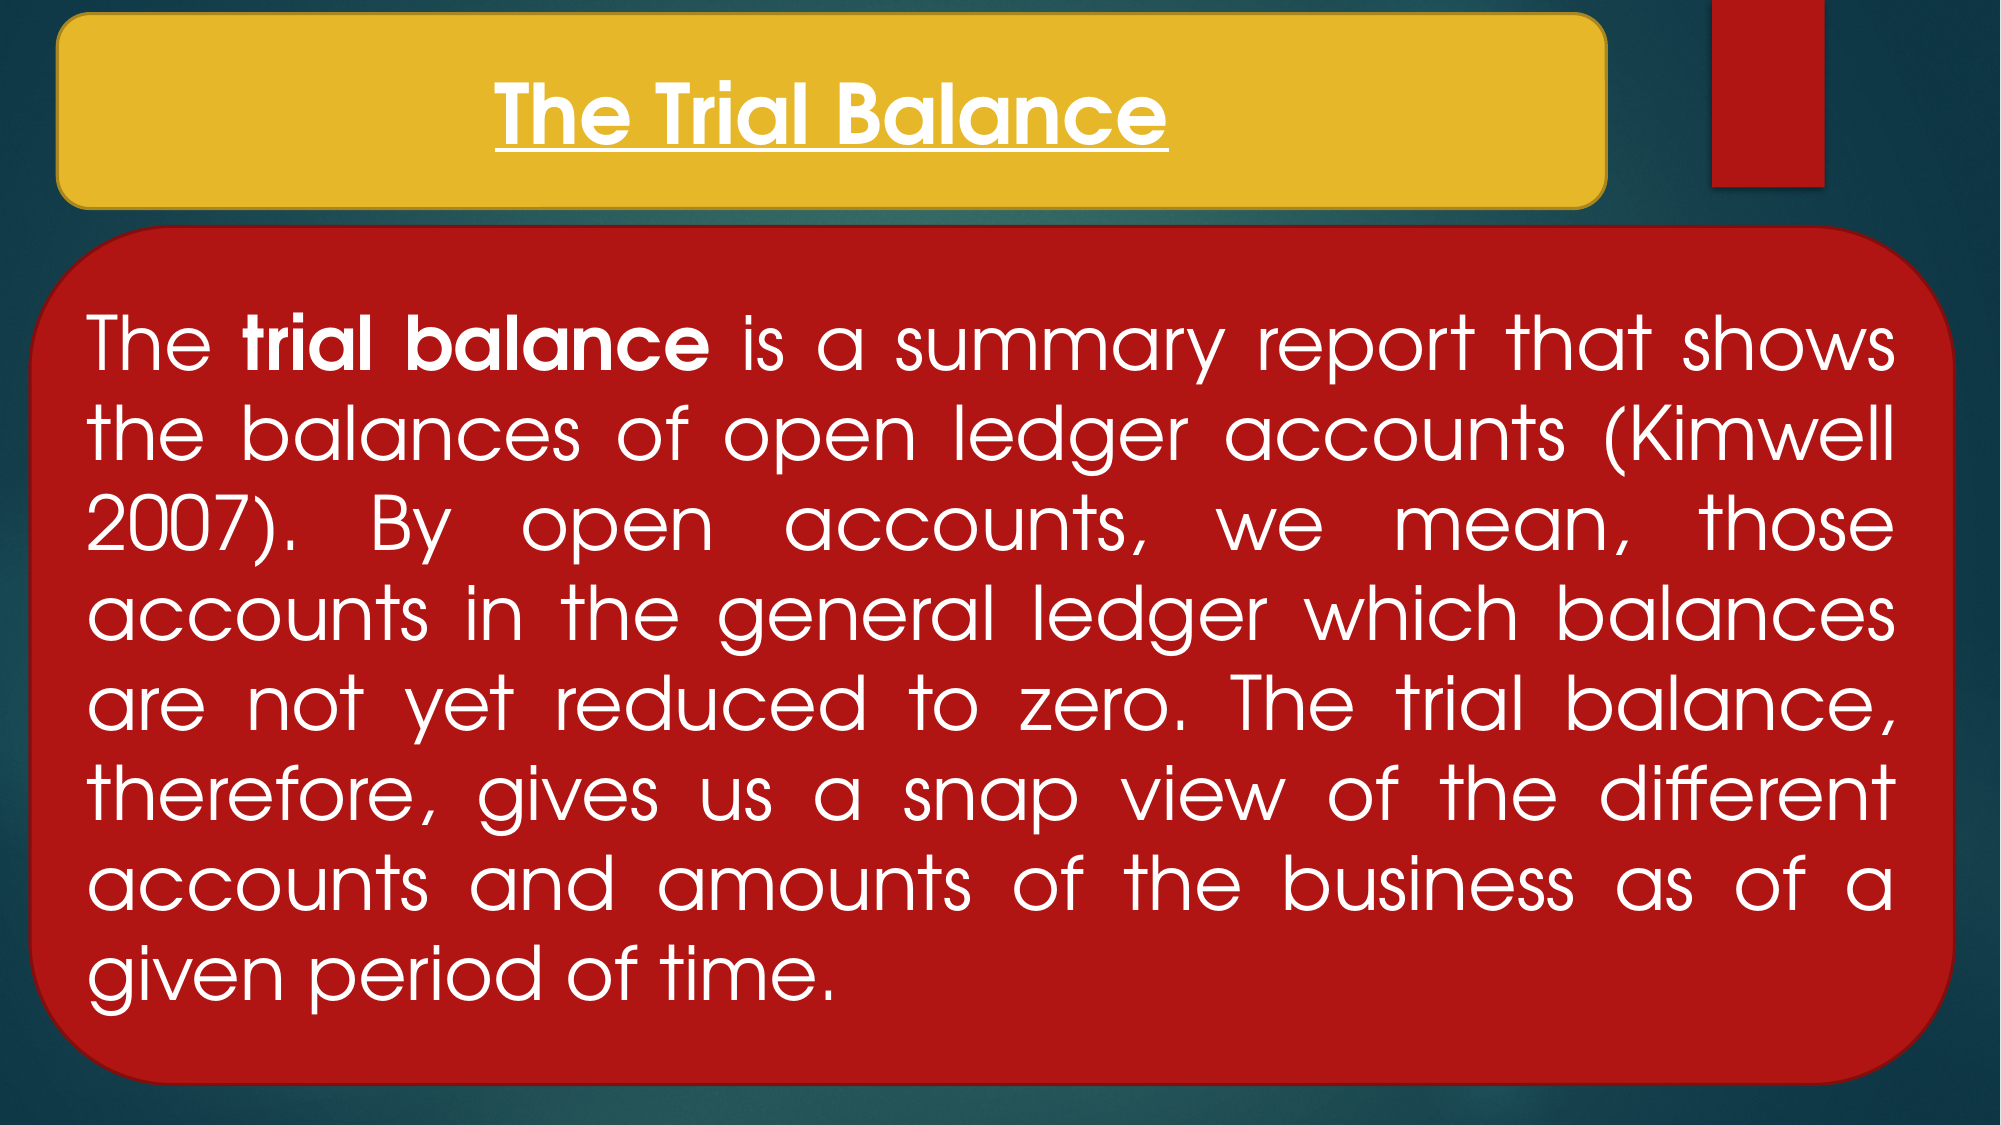

The Trial Balance
The trial balance is a summary report that shows the balances of open ledger accounts (Kimwell 2007). By open accounts, we mean, those accounts in the general ledger which balances are not yet reduced to zero. The trial balance, therefore, gives us a snap view of the different accounts and amounts of the business as of a given period of time.